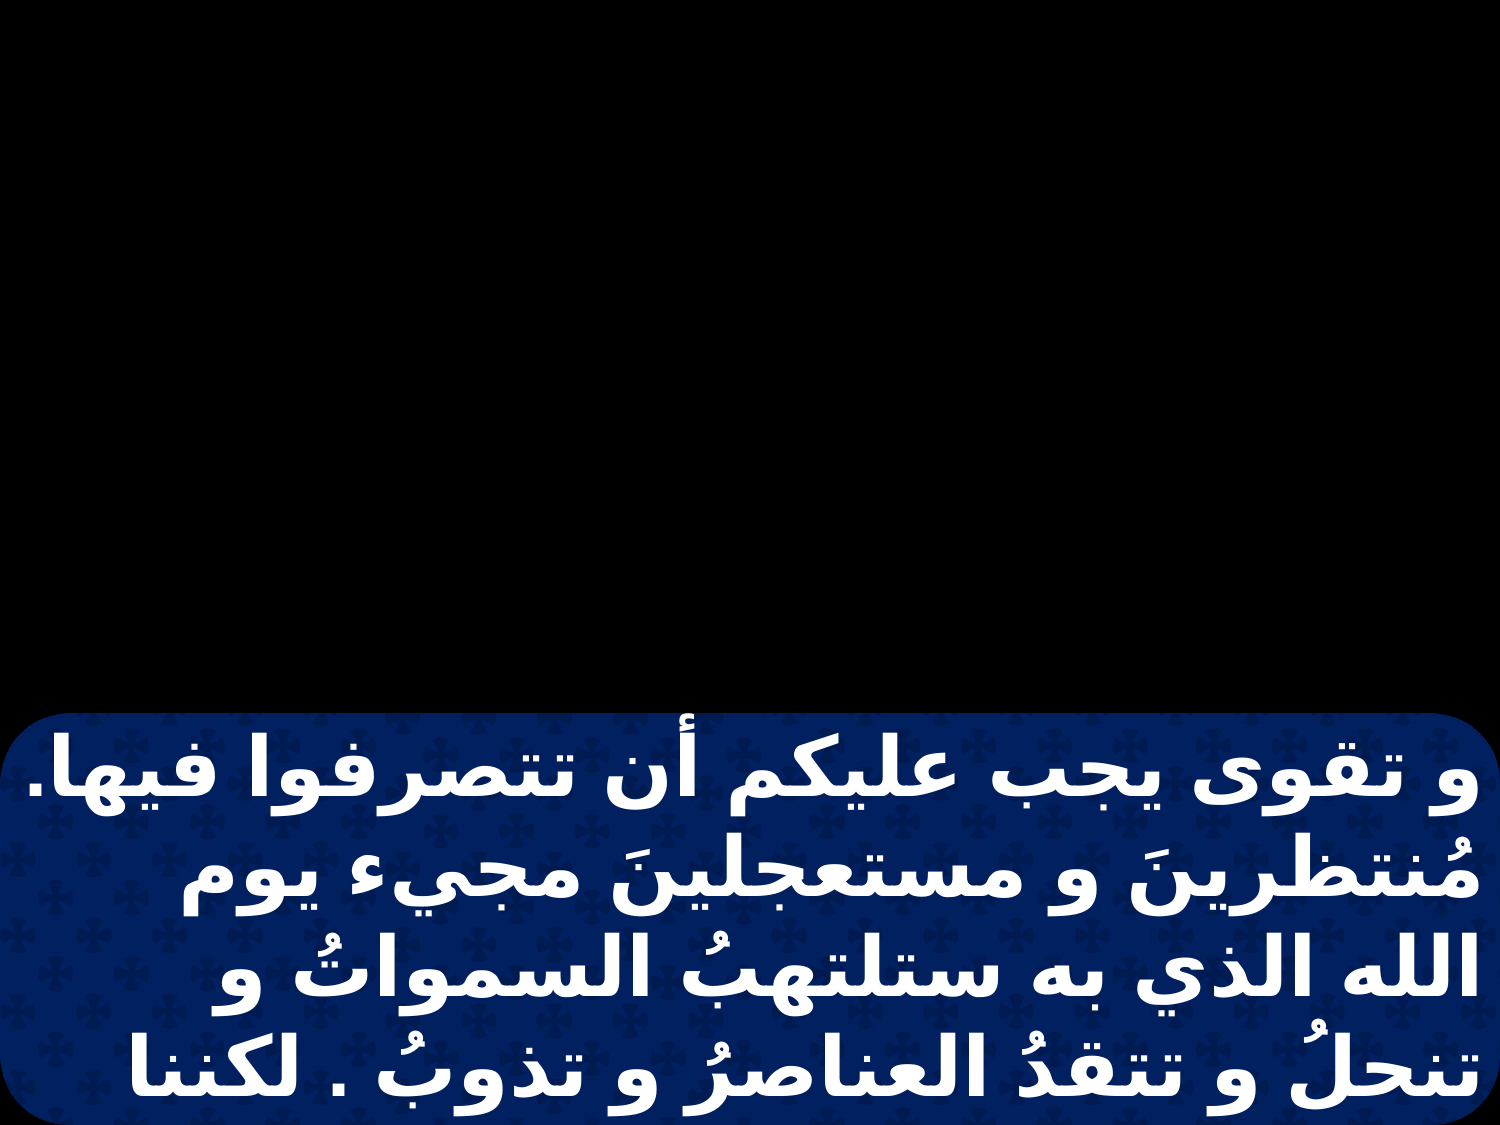

و تقوى يجب عليكم أن تتصرفوا فيها. مُنتظرينَ و مستعجلينَ مجيء يوم الله الذي به ستلتهبُ السمواتُ و تنحلُ و تتقدُ العناصرُ و تذوبُ . لكننا على مقتضى موعدهِ ننتظرُ